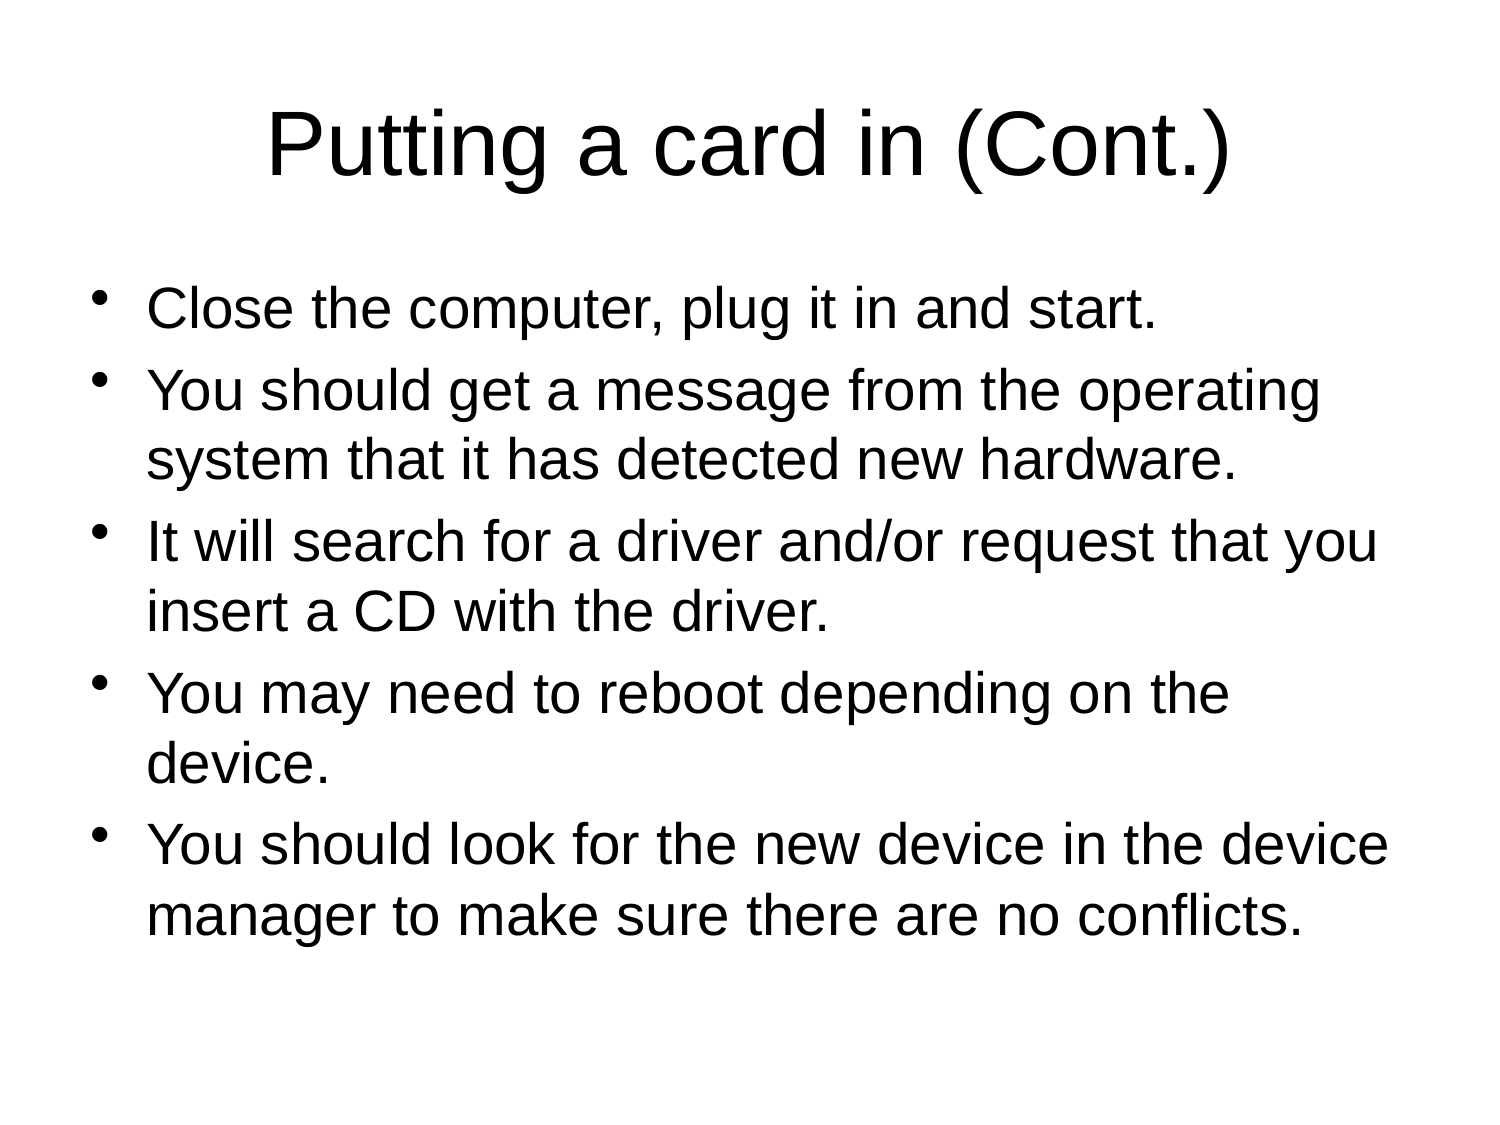

# Putting a card in (Cont.)
Close the computer, plug it in and start.
You should get a message from the operating system that it has detected new hardware.
It will search for a driver and/or request that you insert a CD with the driver.
You may need to reboot depending on the device.
You should look for the new device in the device manager to make sure there are no conflicts.